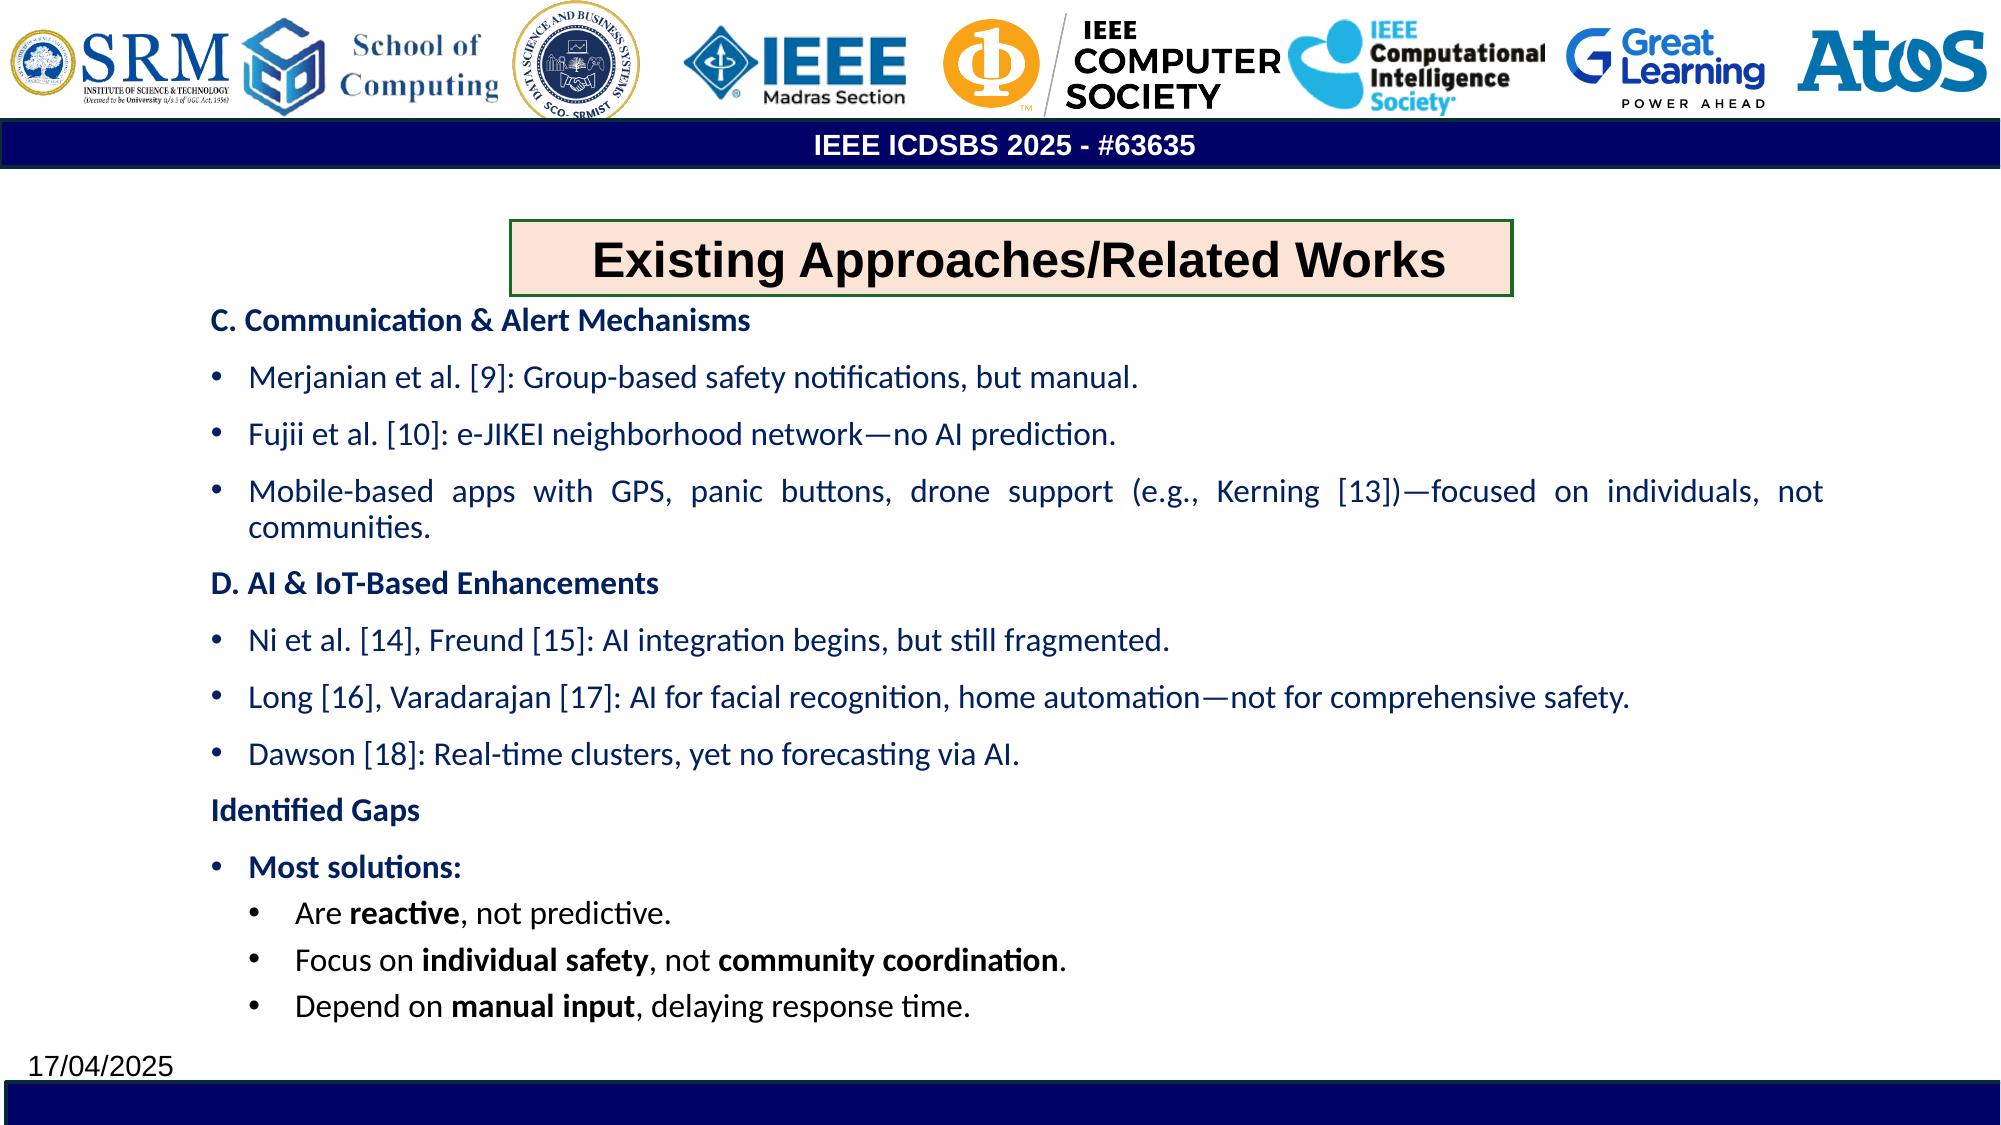

Existing Approaches/Related Works
C. Communication & Alert Mechanisms
Merjanian et al. [9]: Group-based safety notifications, but manual.
Fujii et al. [10]: e-JIKEI neighborhood network—no AI prediction.
Mobile-based apps with GPS, panic buttons, drone support (e.g., Kerning [13])—focused on individuals, not communities.
D. AI & IoT-Based Enhancements
Ni et al. [14], Freund [15]: AI integration begins, but still fragmented.
Long [16], Varadarajan [17]: AI for facial recognition, home automation—not for comprehensive safety.
Dawson [18]: Real-time clusters, yet no forecasting via AI.
Identified Gaps
Most solutions:
Are reactive, not predictive.
Focus on individual safety, not community coordination.
Depend on manual input, delaying response time.

17/04/2025